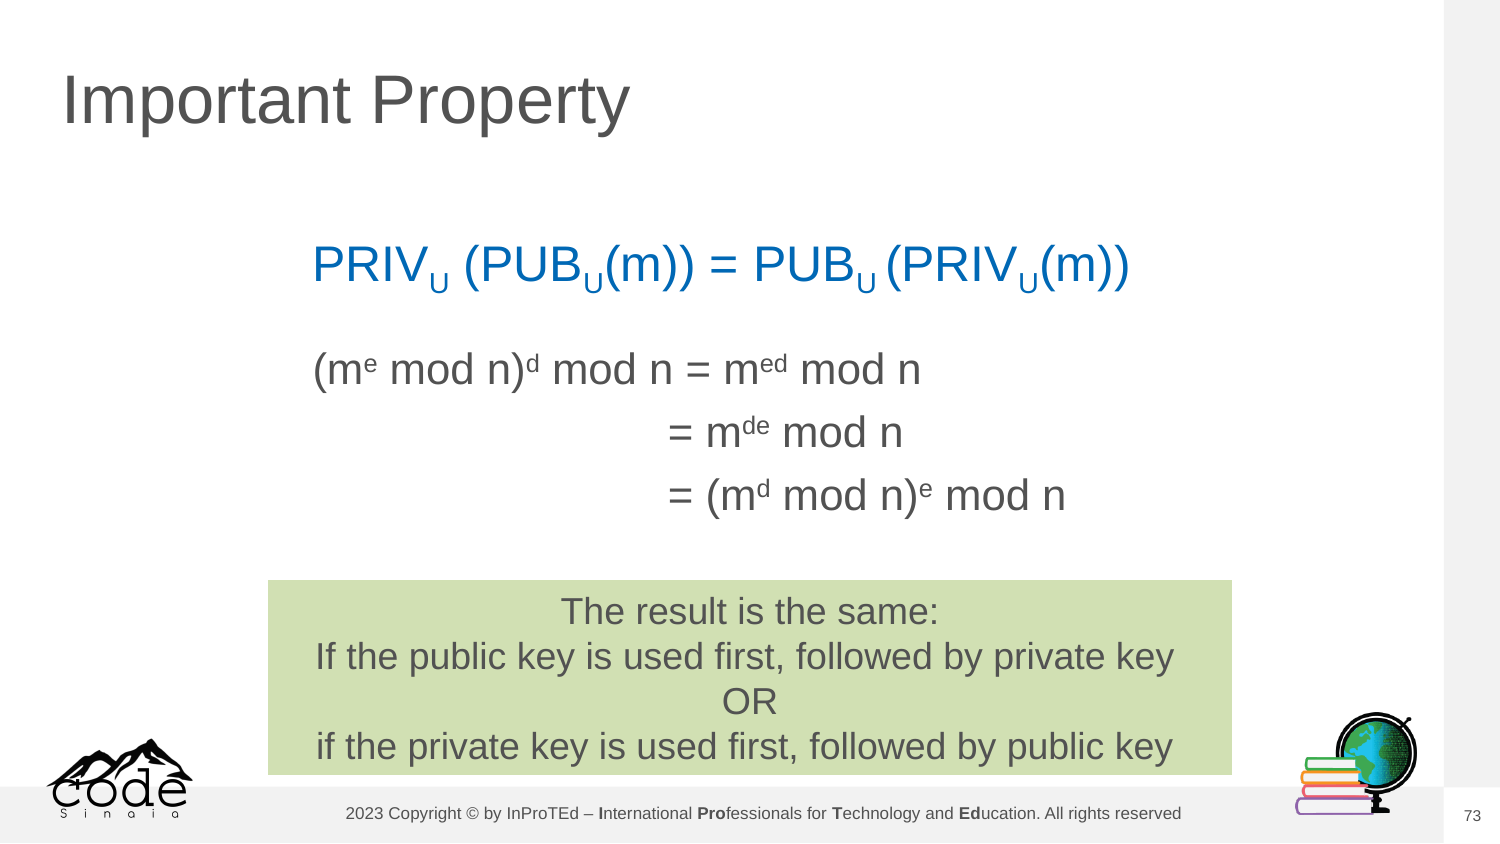

# Important Property
PRIVU (PUBU(m)) = PUBU (PRIVU(m))

(me mod n)d mod n = med mod n
                             = mde mod n
                             = (md mod n)e mod n

The result is the same:
If the public key is used first, followed by private key
OR
if the private key is used first, followed by public key